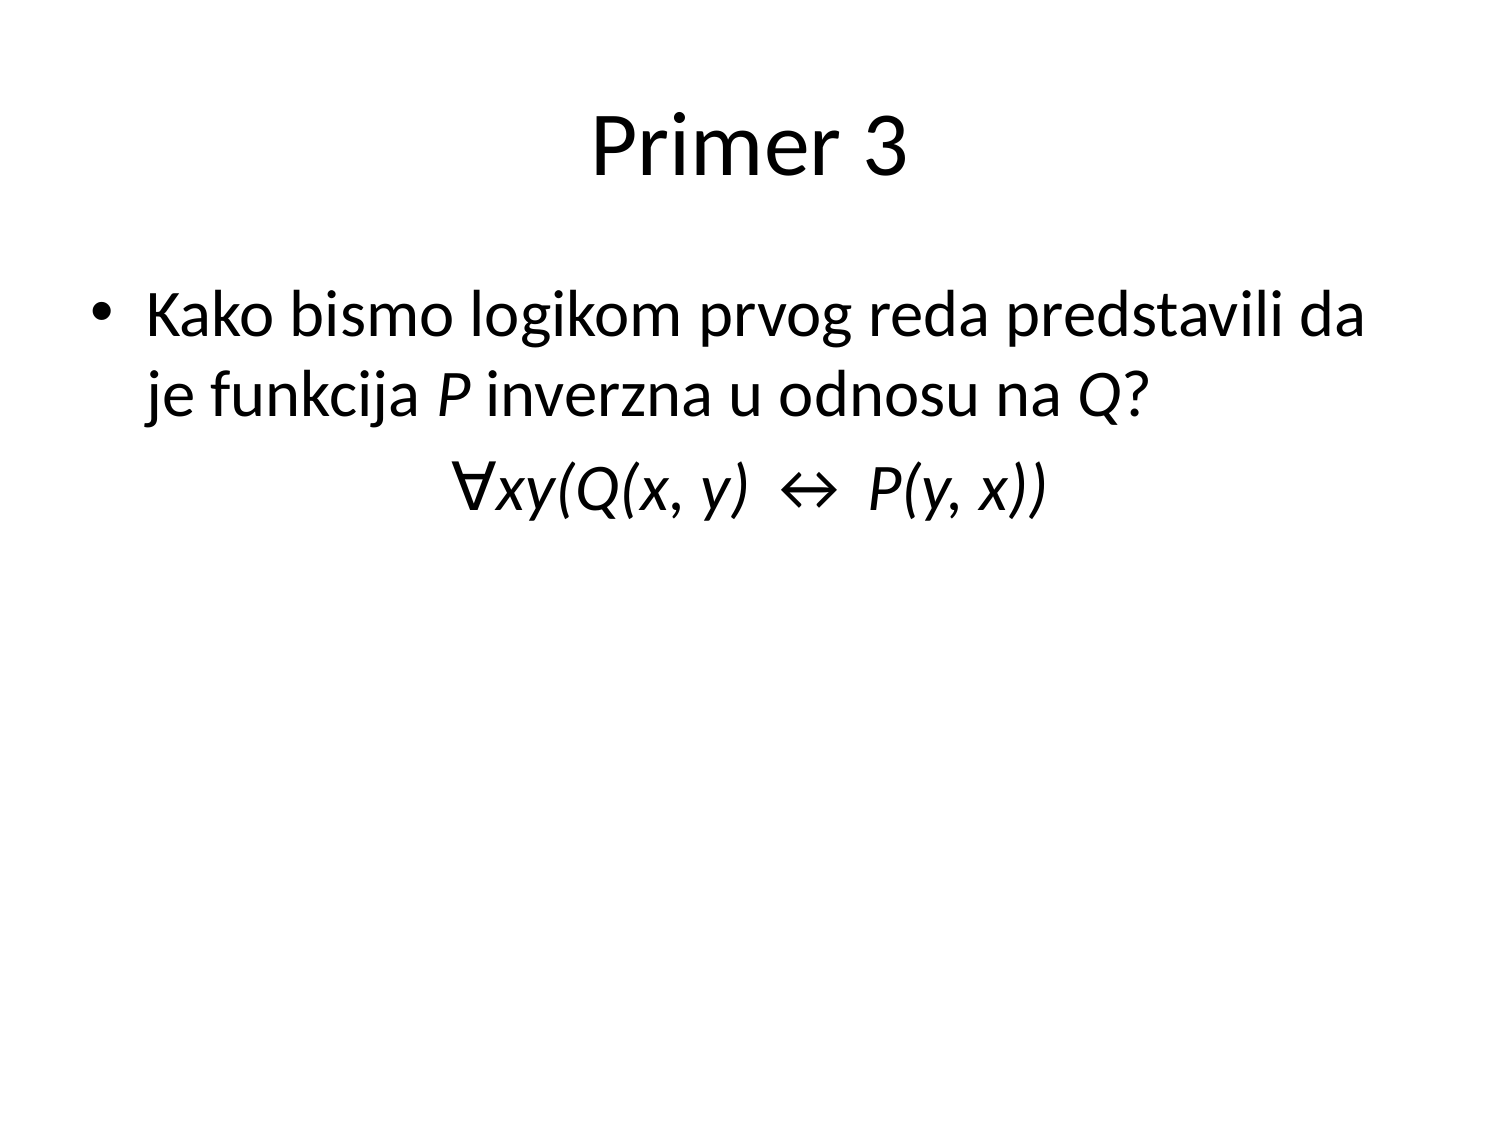

# Primer 3
Kako bismo logikom prvog reda predstavili da je funkcija P inverzna u odnosu na Q?
∀xy(Q(x, y) ↔ P(y, x))